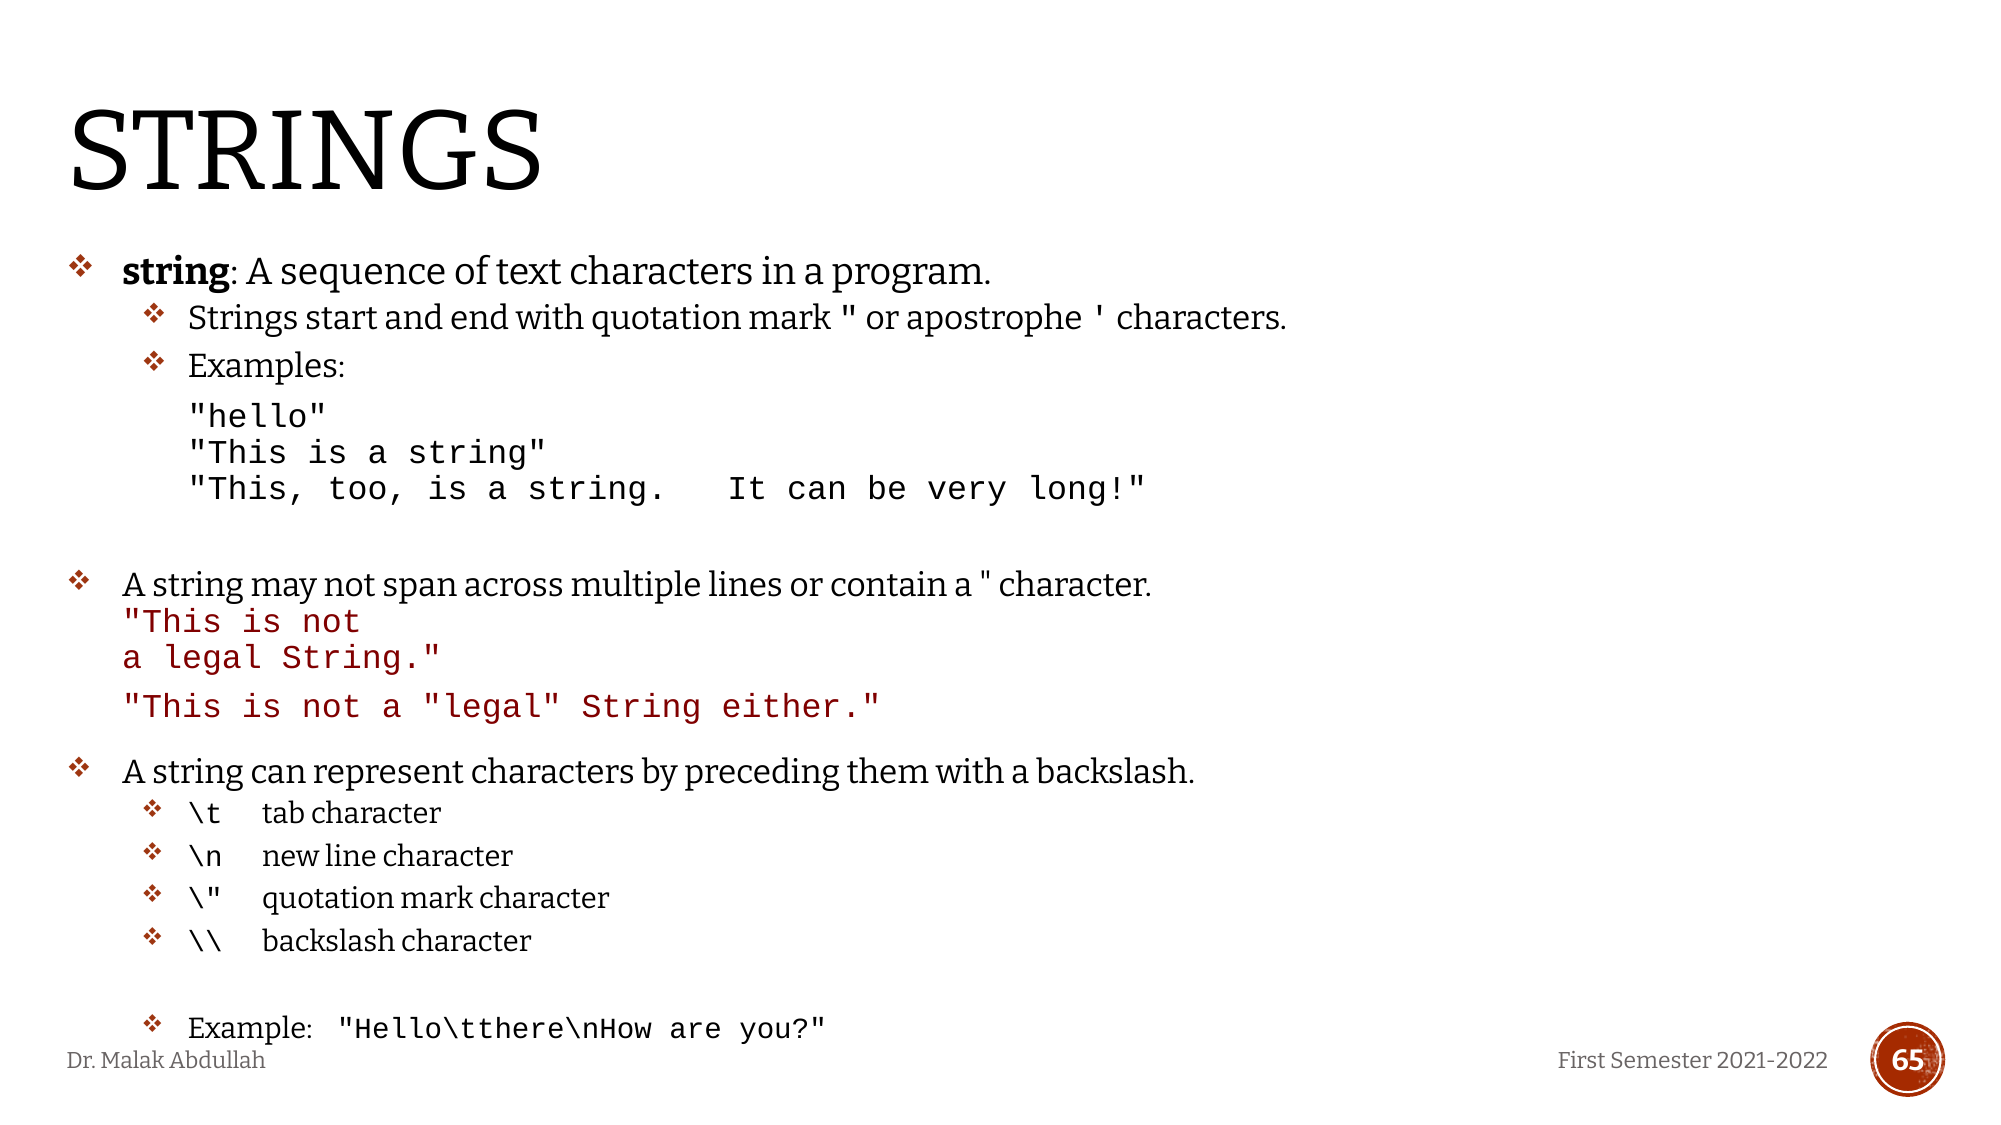

# Strings
string: A sequence of text characters in a program.
Strings start and end with quotation mark " or apostrophe ' characters.
Examples:
"hello"
"This is a string"
"This, too, is a string.   It can be very long!"

A string may not span across multiple lines or contain a " character.
"This is not
a legal String."
	"This is not a "legal" String either."
A string can represent characters by preceding them with a backslash.
\t	tab character
\n	new line character
\"	quotation mark character
\\	backslash character

Example:	"Hello\tthere\nHow are you?"
Dr. Malak Abdullah
First Semester 2021-2022
65